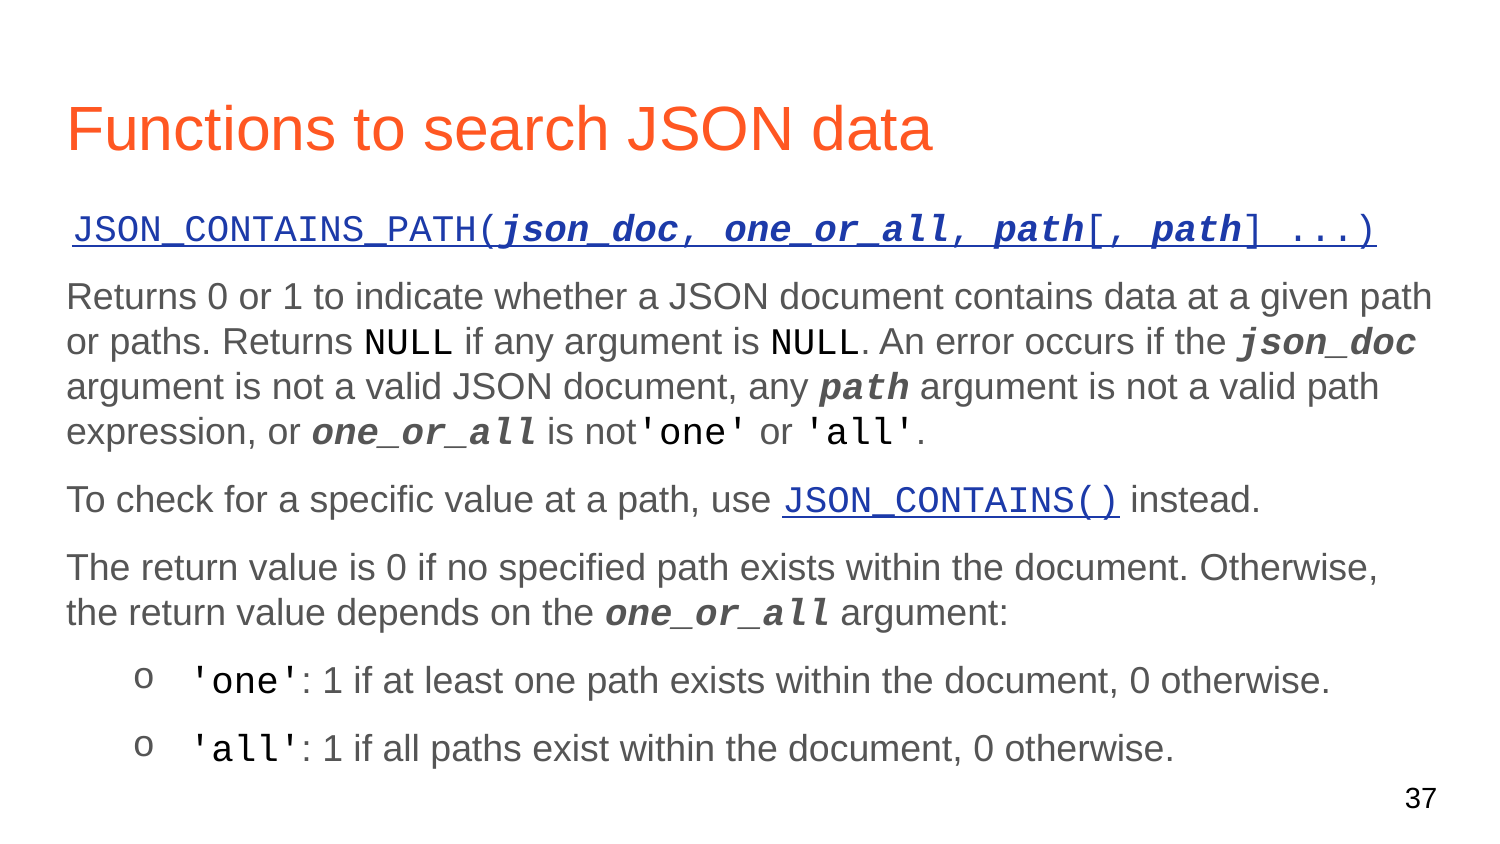

# Functions to search JSON data
 JSON_CONTAINS_PATH(json_doc, one_or_all, path[, path] ...)
Returns 0 or 1 to indicate whether a JSON document contains data at a given path or paths. Returns NULL if any argument is NULL. An error occurs if the json_doc argument is not a valid JSON document, any path argument is not a valid path expression, or one_or_all is not'one' or 'all'.
To check for a specific value at a path, use JSON_CONTAINS() instead.
The return value is 0 if no specified path exists within the document. Otherwise, the return value depends on the one_or_all argument:
'one': 1 if at least one path exists within the document, 0 otherwise.
'all': 1 if all paths exist within the document, 0 otherwise.

37